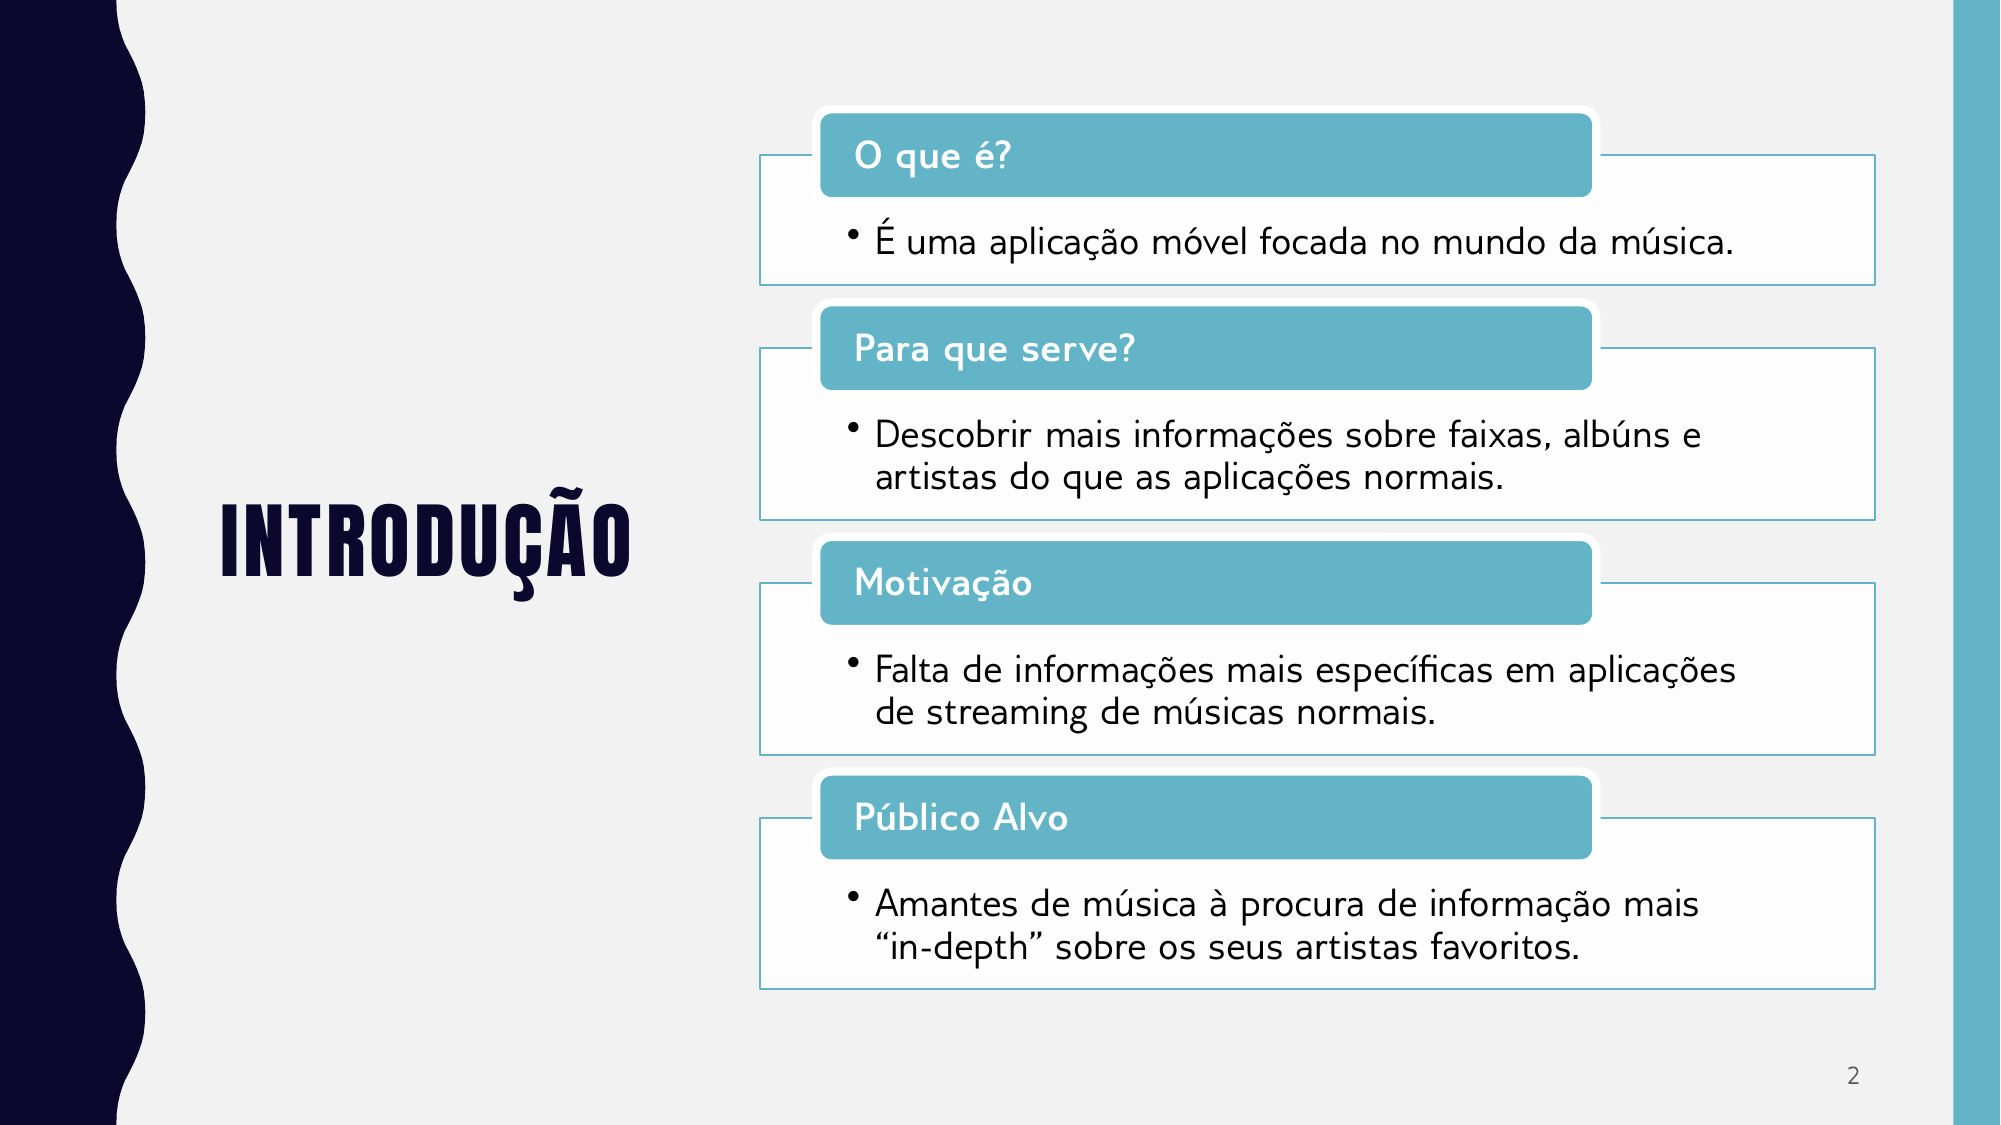

# Introdução
É uma aplicação móvel focada no mundo da música.
O que é?
Descobrir mais informações sobre faixas, albúns e artistas do que as aplicações normais.
Para que serve?
Falta de informações mais específicas em aplicações de streaming de músicas normais.
Motivação
Amantes de música à procura de informação mais       “in-depth” sobre os seus artistas favoritos.
Público Alvo
2